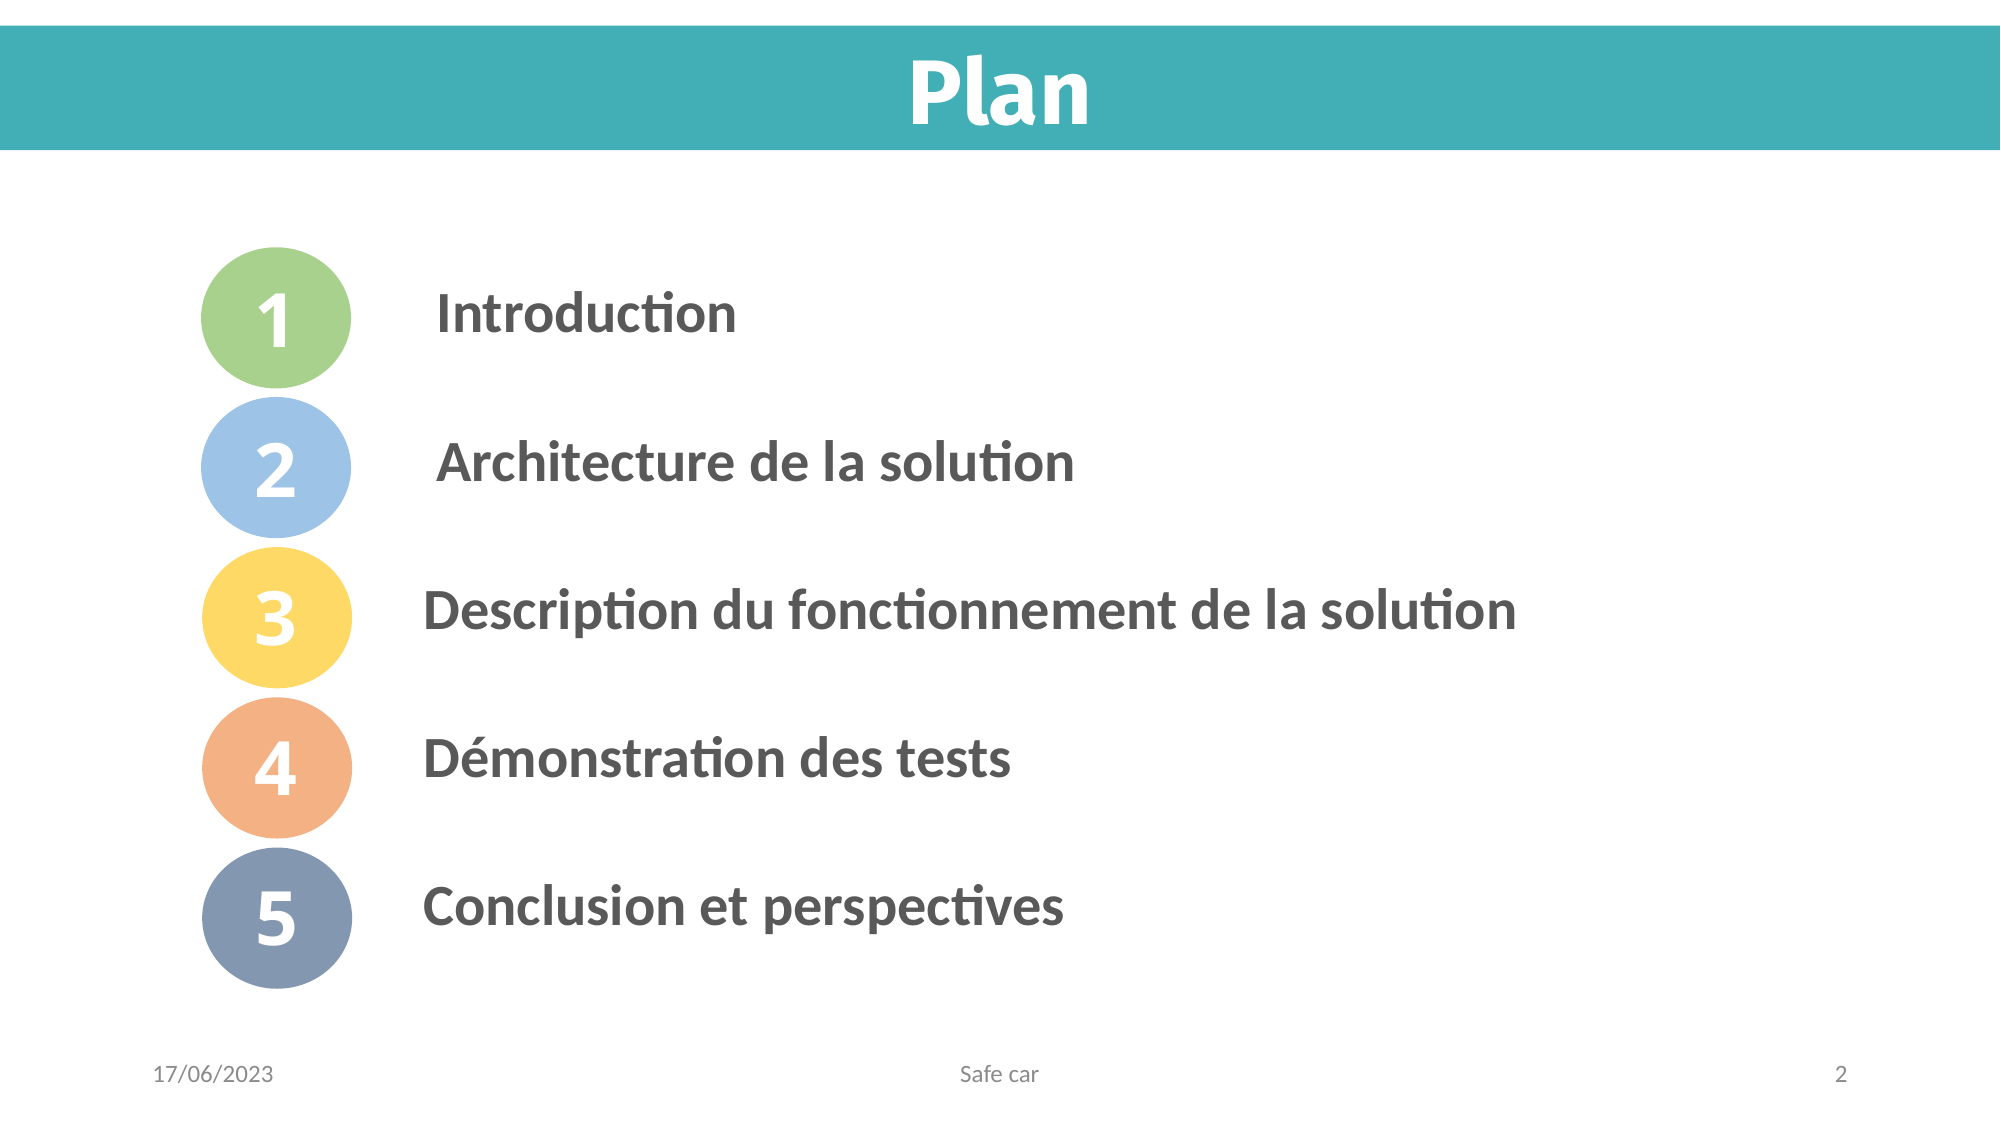

Plan

1
 Introduction

2
 Architecture de la solution

3
Description du fonctionnement de la solution

Démonstration des tests
4

Conclusion et perspectives
5
17/06/2023
Safe car
2